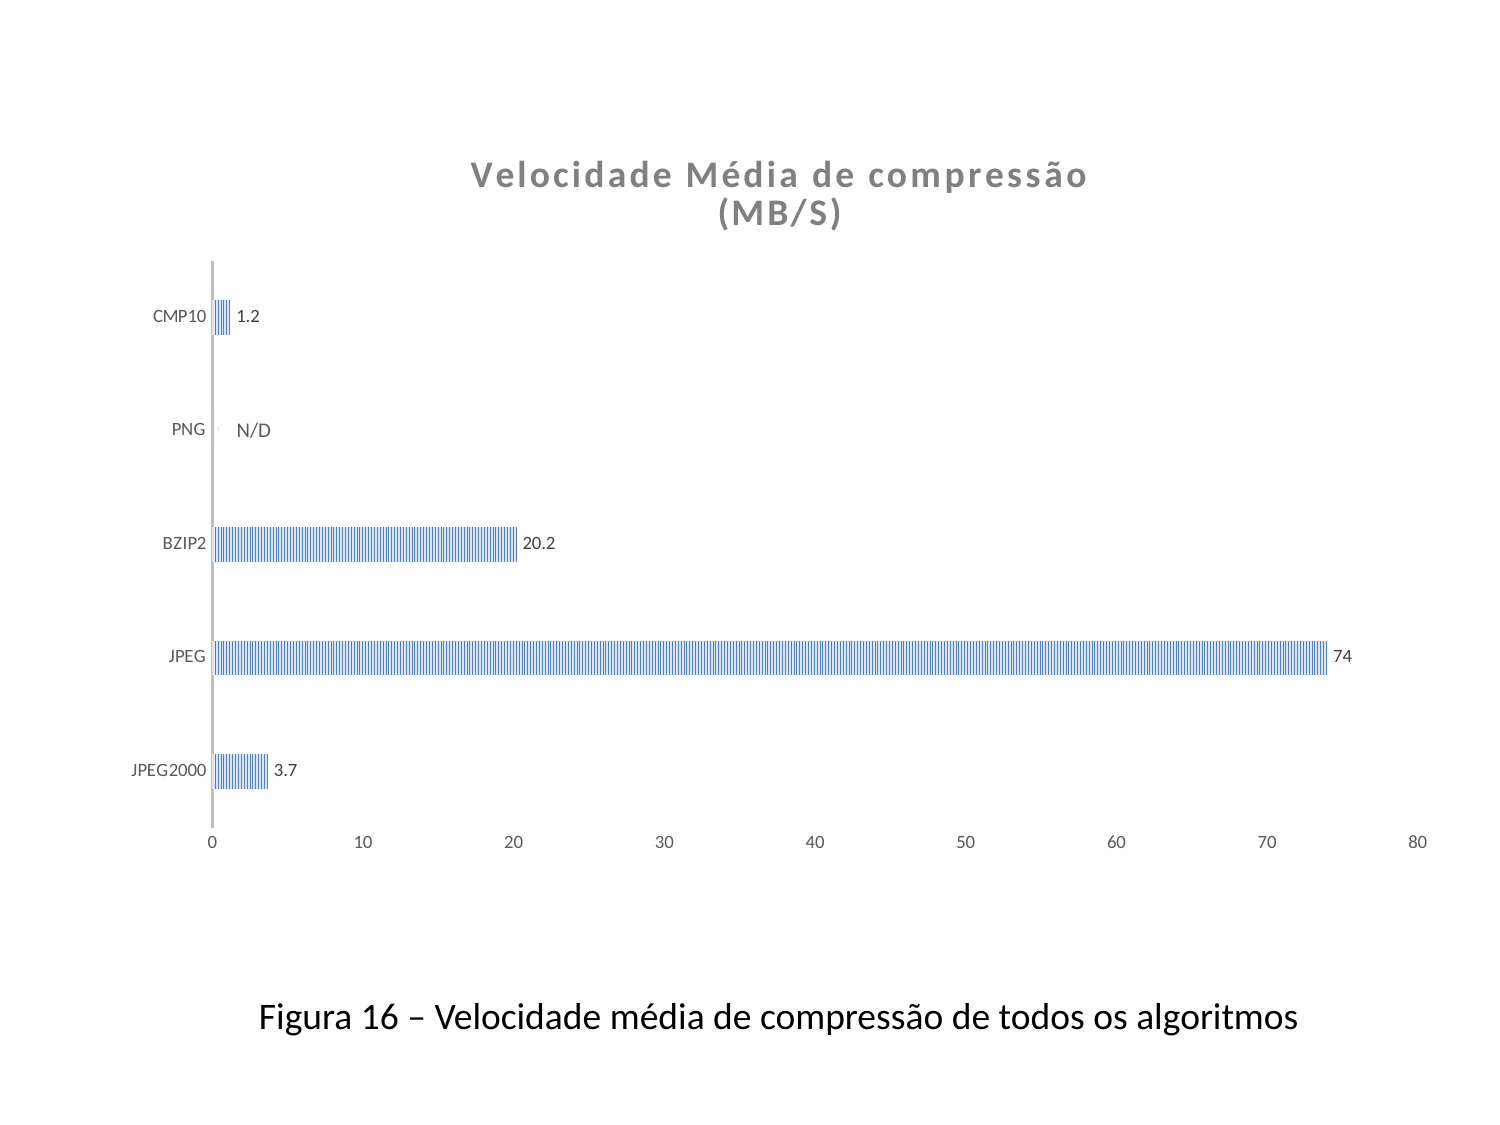

### Chart: Velocidade Média de compressão
(MB/S)

| Category |  |
|---|---|
| JPEG2000 | 3.7 |
| JPEG | 74.0 |
| BZIP2 | 20.2 |
| PNG | 0.0 |
| CMP10 | 1.2 |
N/D
Figura 16 – Velocidade média de compressão de todos os algoritmos